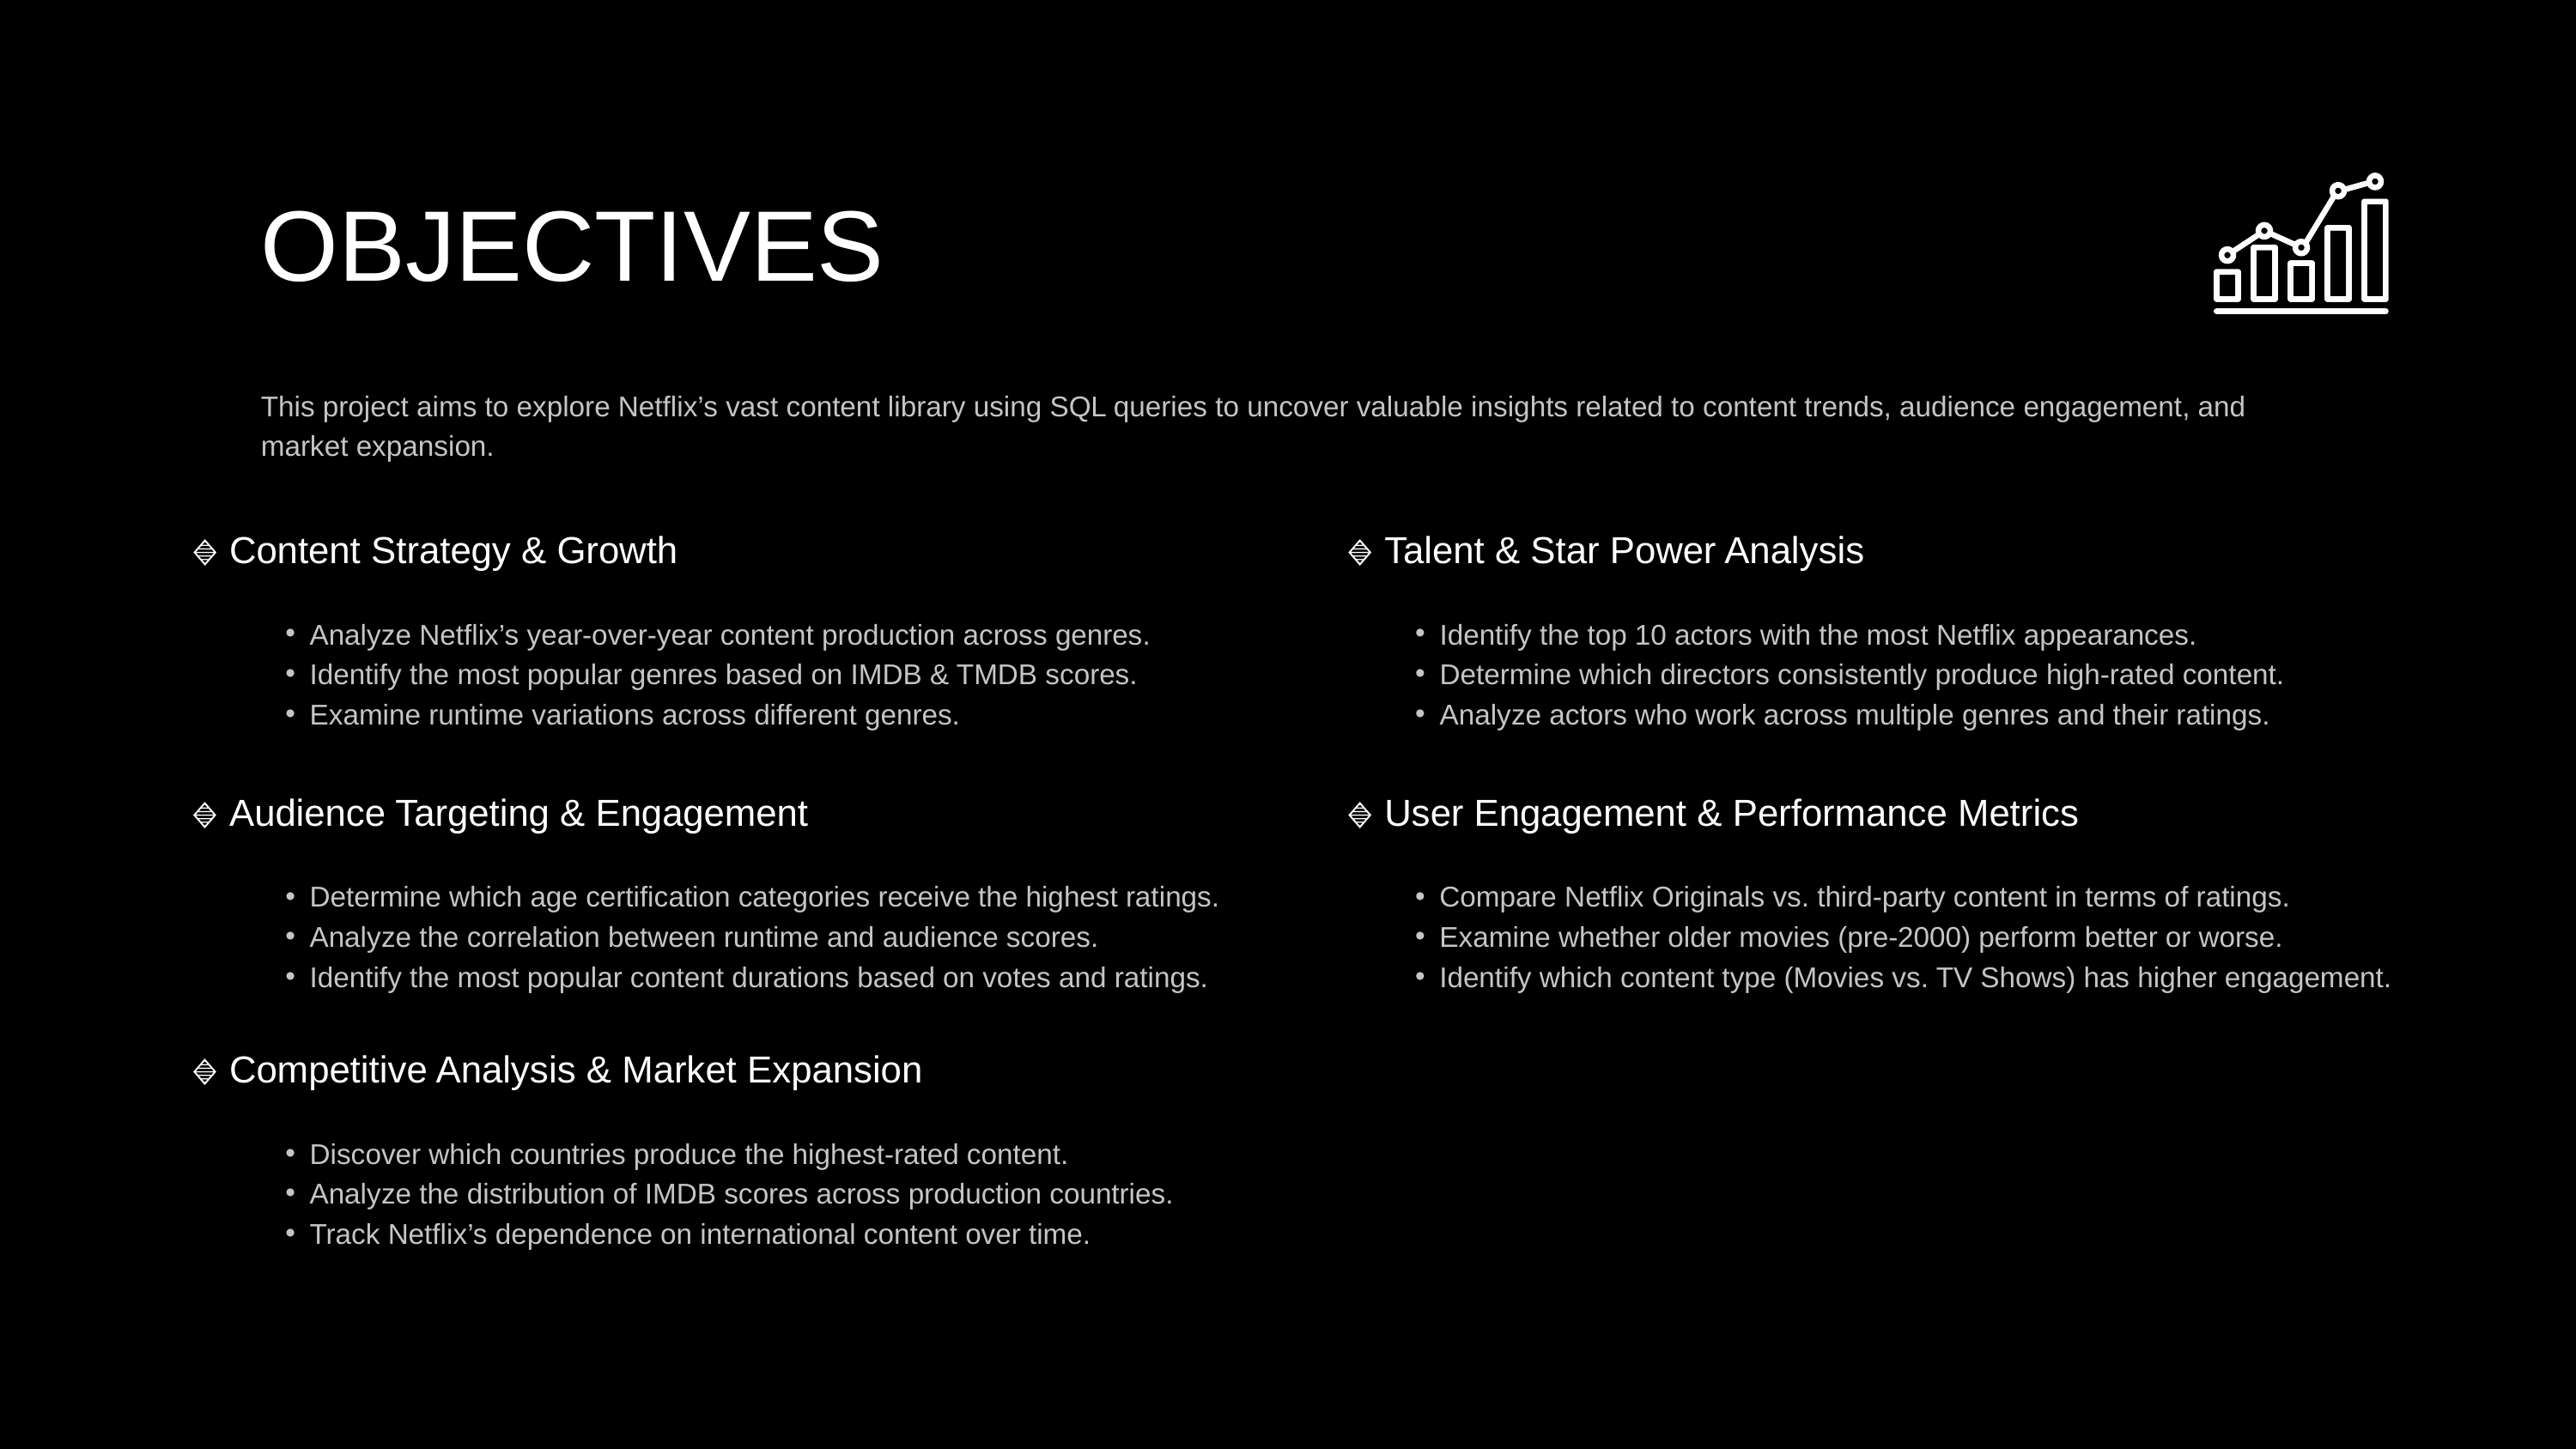

OBJECTIVES
This project aims to explore Netflix’s vast content library using SQL queries to uncover valuable insights related to content trends, audience engagement, and market expansion.
🔹 Content Strategy & Growth
🔹 Talent & Star Power Analysis
Analyze Netflix’s year-over-year content production across genres.
Identify the most popular genres based on IMDB & TMDB scores.
Examine runtime variations across different genres.

Identify the top 10 actors with the most Netflix appearances.
Determine which directors consistently produce high-rated content.
Analyze actors who work across multiple genres and their ratings.

🔹 Audience Targeting & Engagement
🔹 User Engagement & Performance Metrics
Determine which age certification categories receive the highest ratings.
Analyze the correlation between runtime and audience scores.
Identify the most popular content durations based on votes and ratings.

Compare Netflix Originals vs. third-party content in terms of ratings.
Examine whether older movies (pre-2000) perform better or worse.
Identify which content type (Movies vs. TV Shows) has higher engagement.

🔹 Competitive Analysis & Market Expansion
Discover which countries produce the highest-rated content.
Analyze the distribution of IMDB scores across production countries.
Track Netflix’s dependence on international content over time.